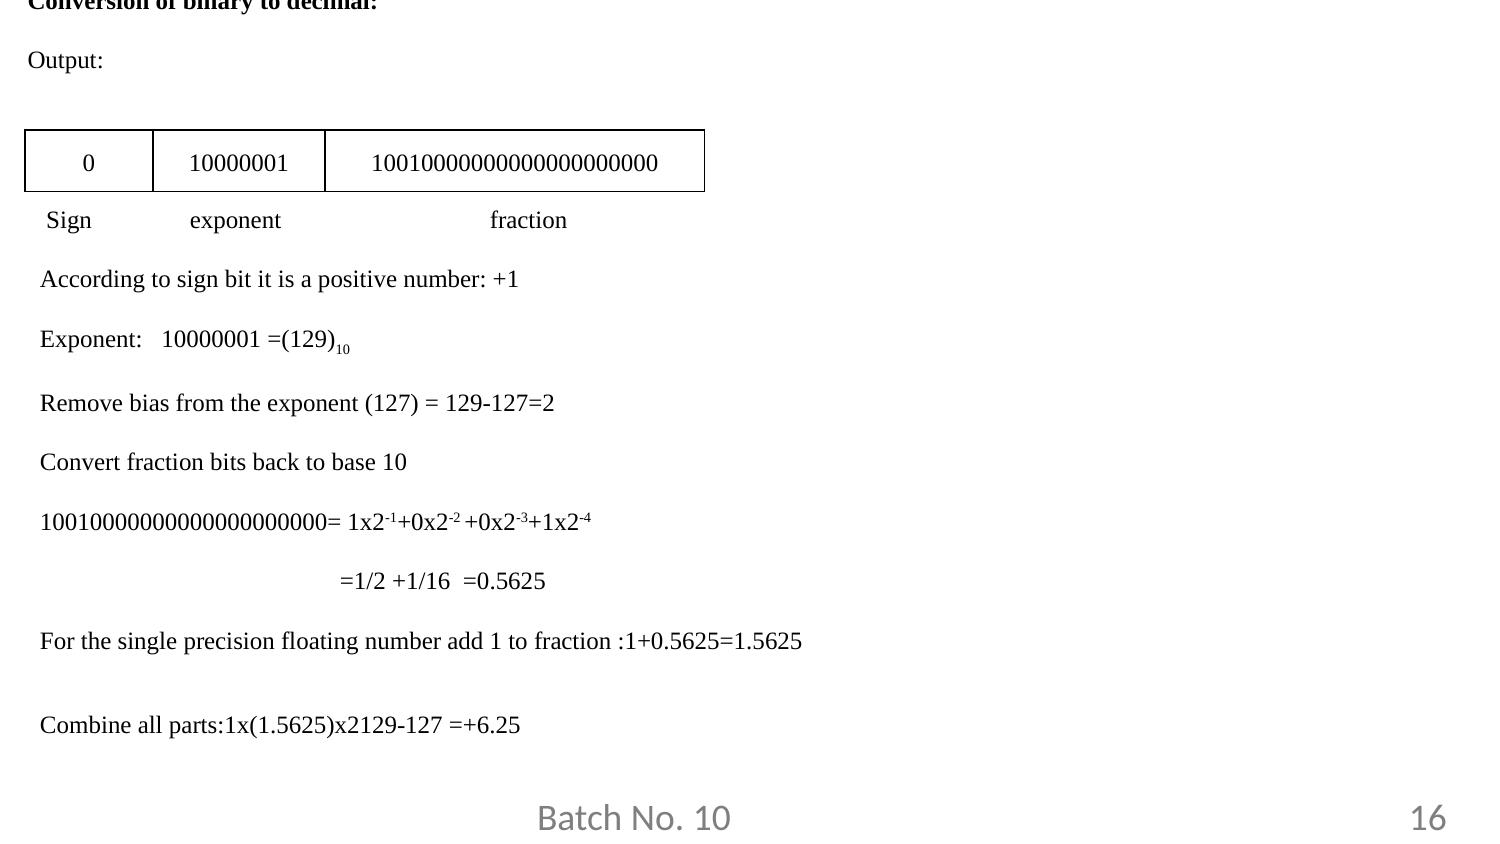

Conversion of binary to decimal:
Output:

| 0 | 10000001 | 10010000000000000000000 |
| --- | --- | --- |
 Sign    	exponent                   	fraction
According to sign bit it is a positive number: +1
Exponent:   10000001 =(129)10
Remove bias from the exponent (127) = 129-127=2
Convert fraction bits back to base 10
10010000000000000000000= 1x2-1+0x2-2 +0x2-3+1x2-4
                                                =1/2 +1/16  =0.5625
For the single precision floating number add 1 to fraction :1+0.5625=1.5625
Combine all parts:1x(1.5625)x2129-127 =+6.25
              Batch No. 10                                                                                16